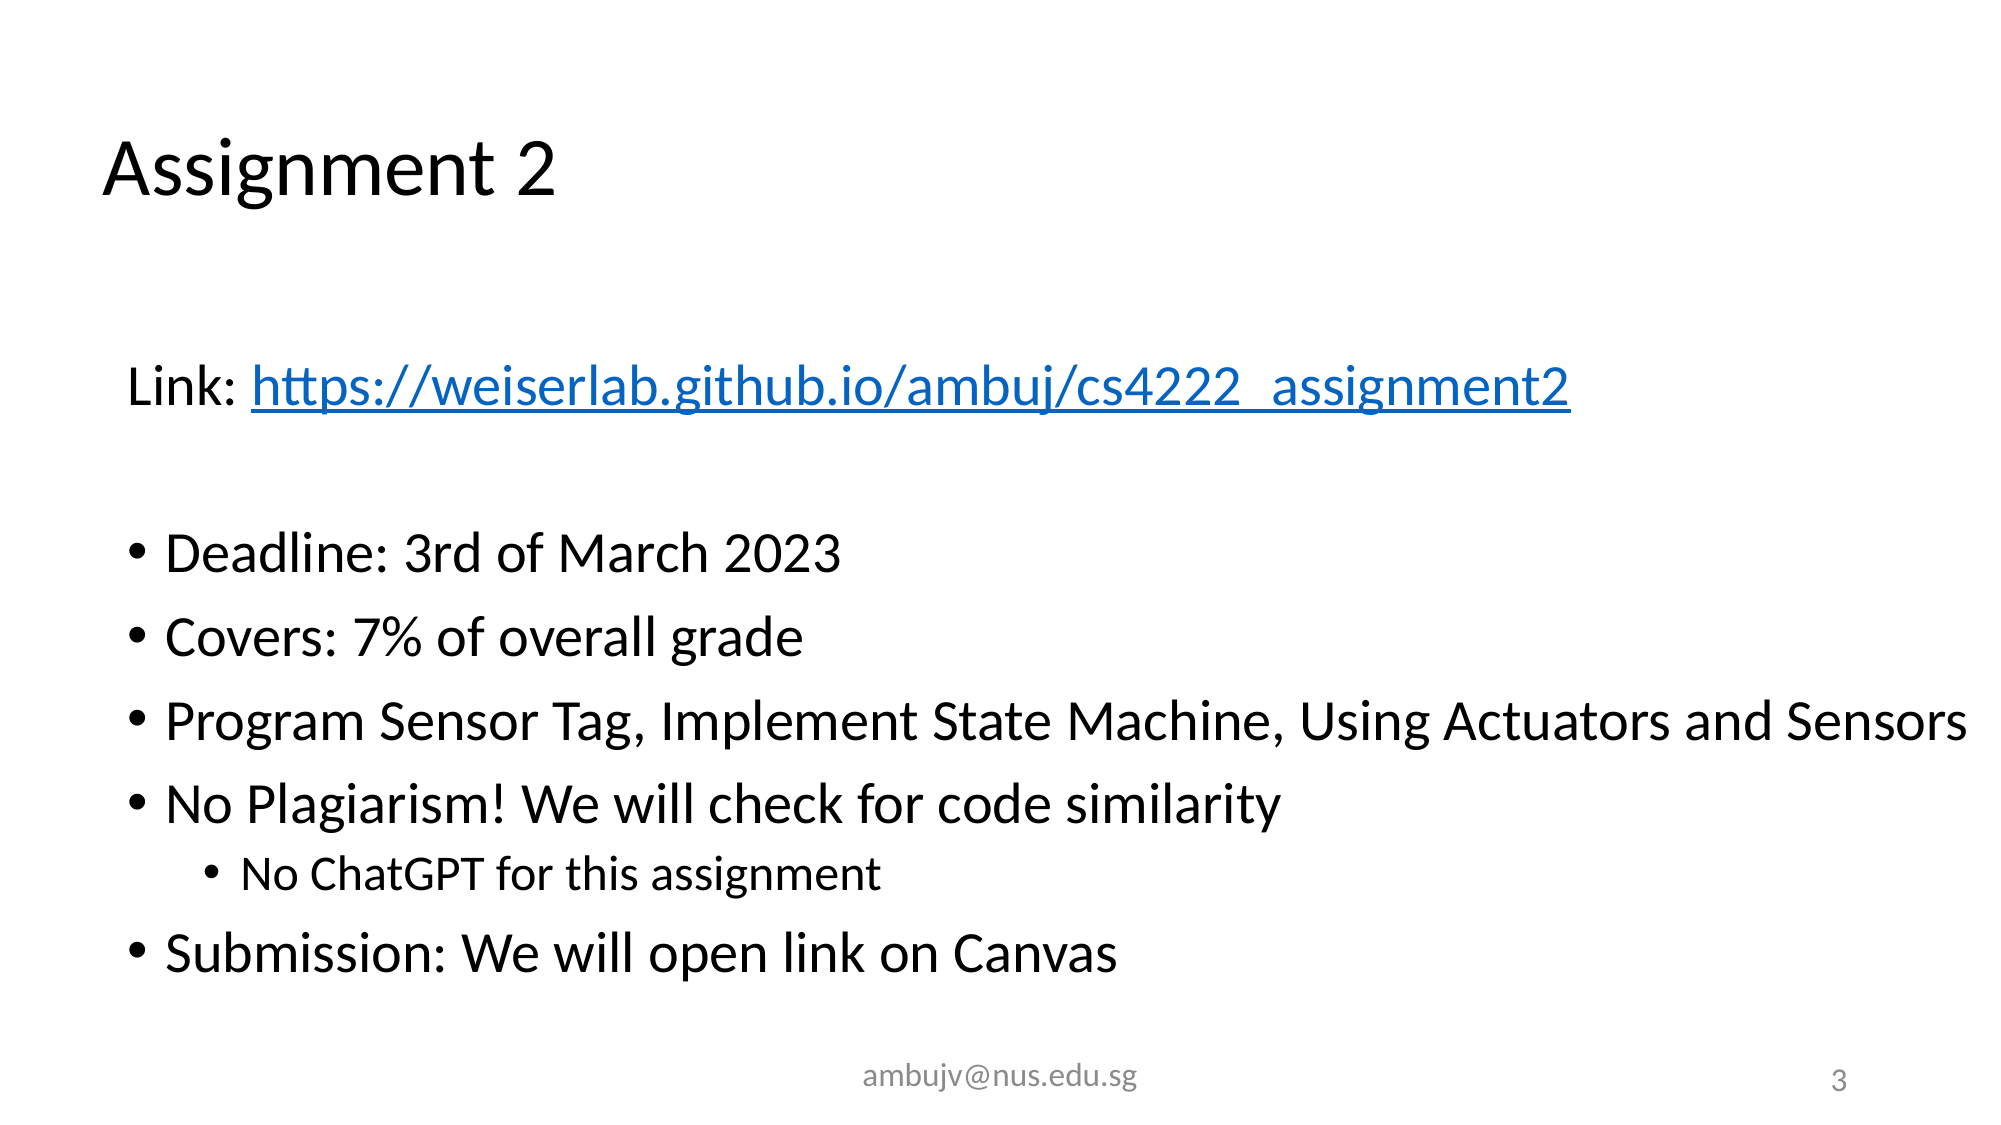

# Assignment 2

Link: https://weiserlab.github.io/ambuj/cs4222_assignment2

Deadline: 3rd of March 2023
Covers: 7% of overall grade
Program Sensor Tag, Implement State Machine, Using Actuators and Sensors
No Plagiarism! We will check for code similarity
No ChatGPT for this assignment
Submission: We will open link on Canvas

ambujv@nus.edu.sg
3